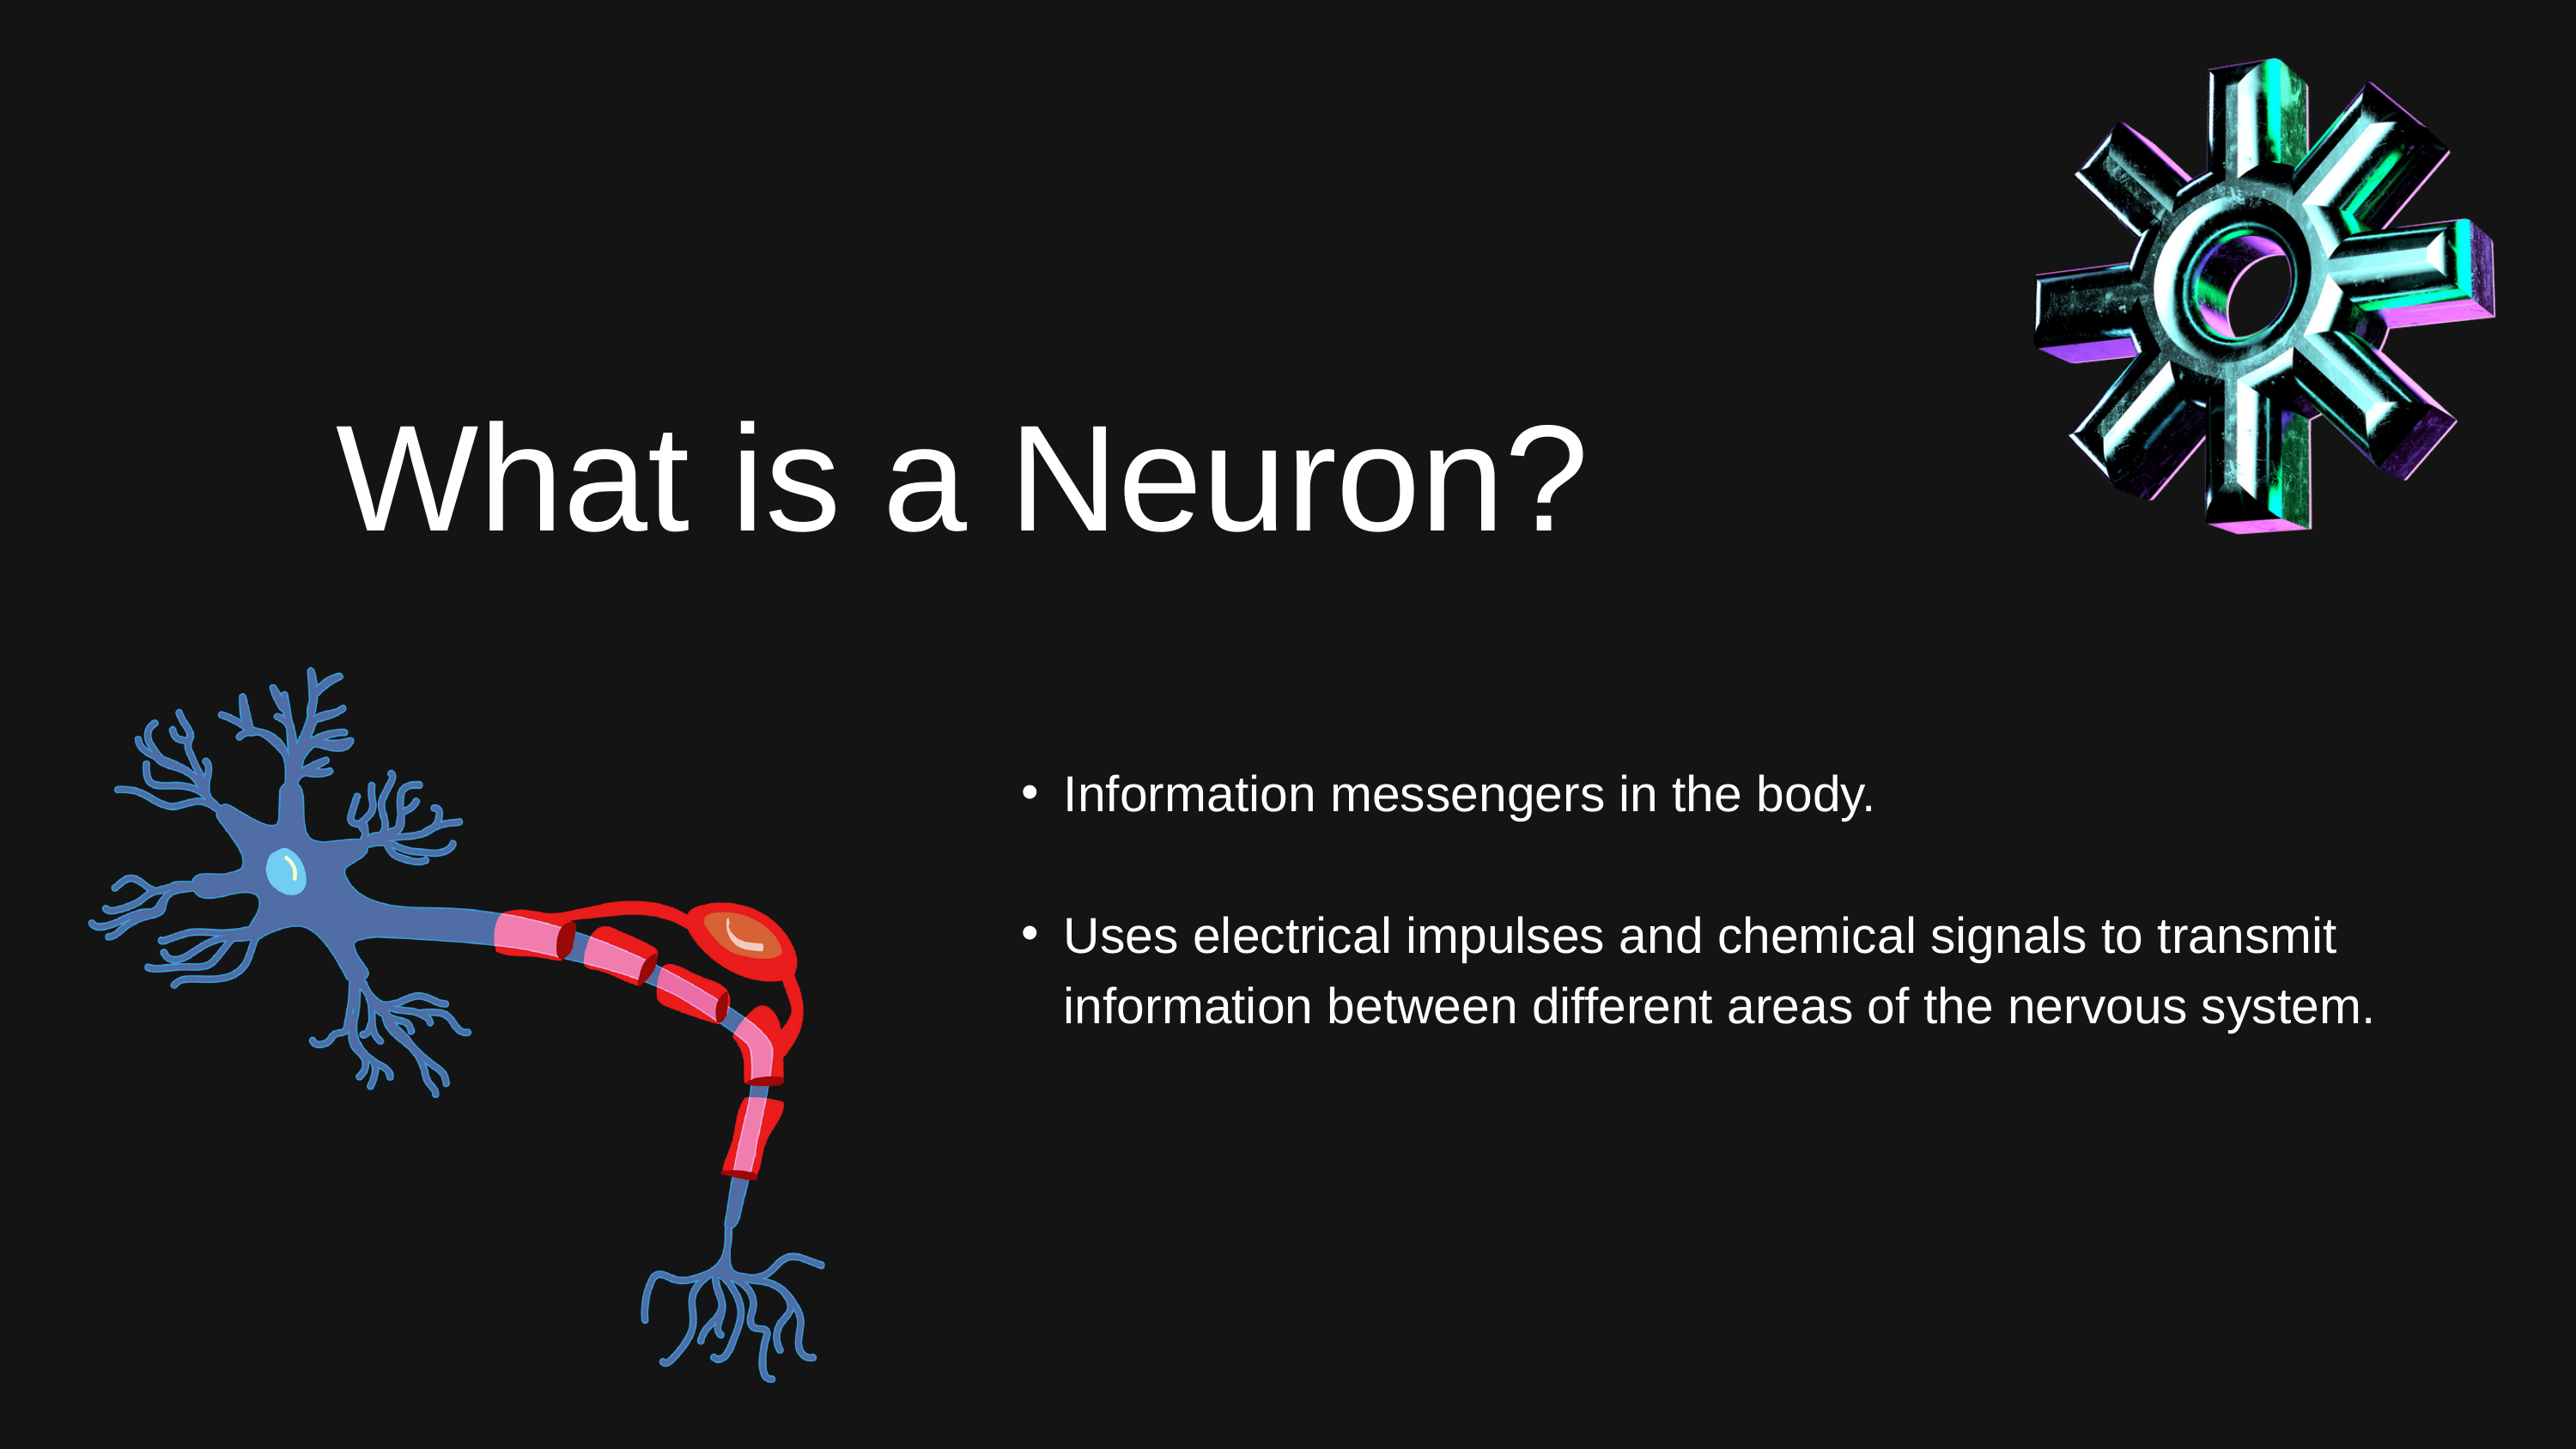

What is a Neuron?

Information messengers in the body.

Uses electrical impulses and chemical signals to transmit information between different areas of the nervous system.